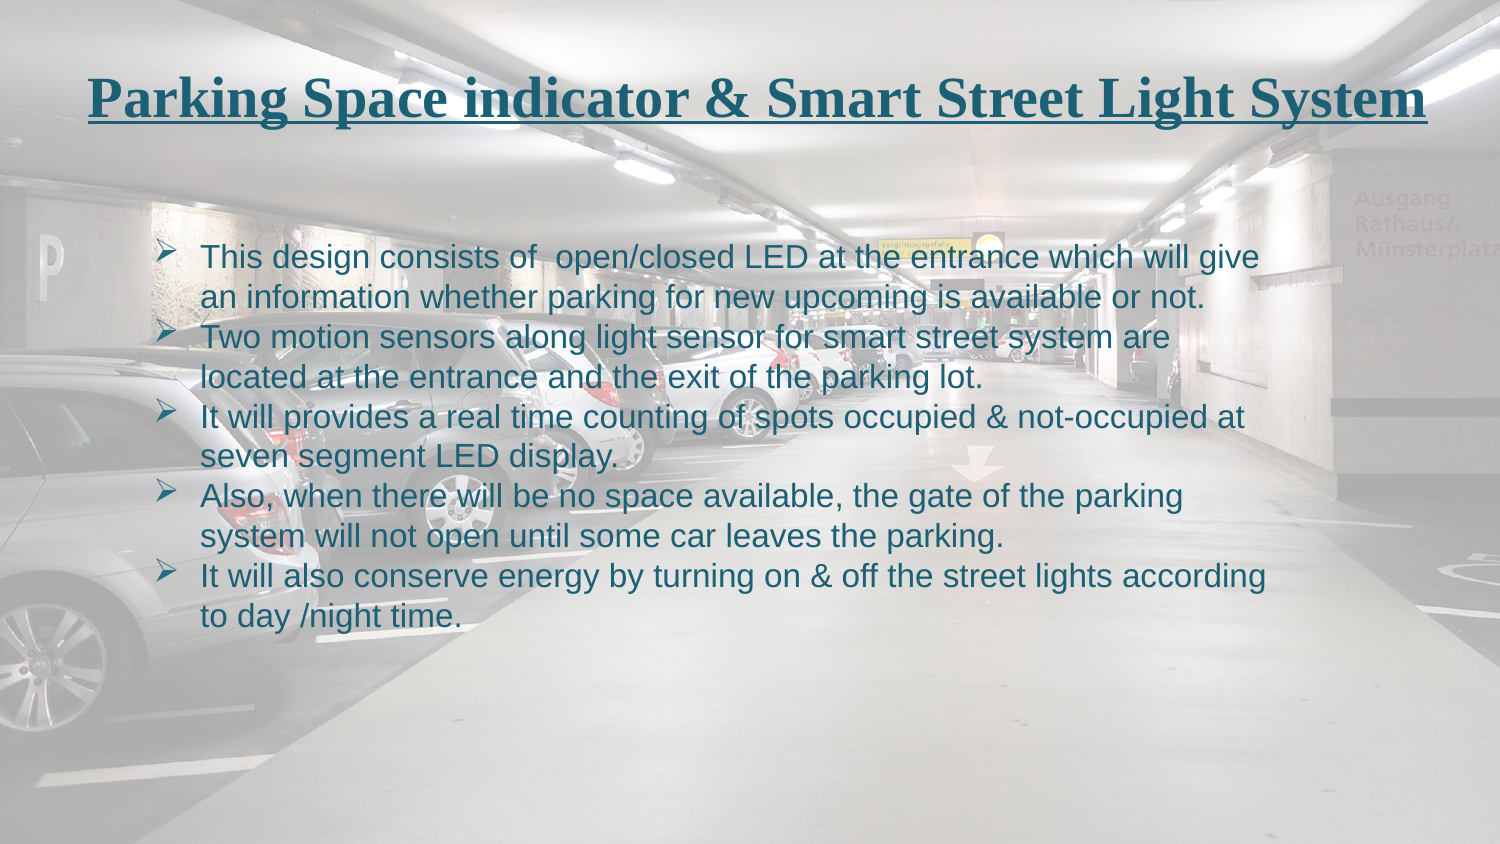

Parking Space indicator & Smart Street Light System
#
This design consists of  open/closed LED at the entrance which will give an information whether parking for new upcoming is available or not.
Two motion sensors along light sensor for smart street system are located at the entrance and the exit of the parking lot.
It will provides a real time counting of spots occupied & not-occupied at seven segment LED display.
Also, when there will be no space available, the gate of the parking system will not open until some car leaves the parking.
It will also conserve energy by turning on & off the street lights according to day /night time.